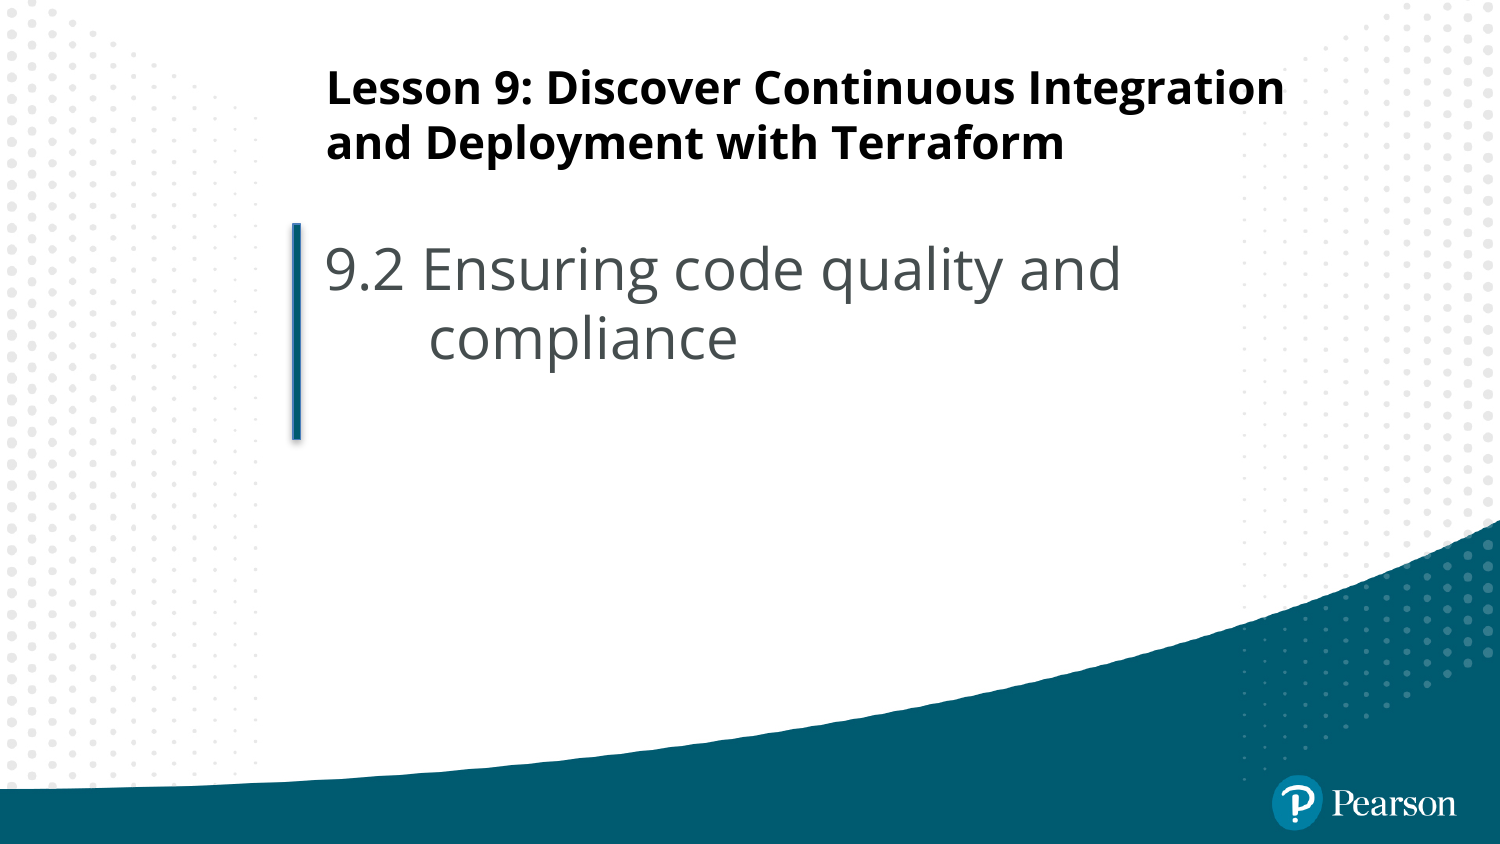

# Lesson 9: Discover Continuous Integration and Deployment with Terraform
9.2 Ensuring code quality and compliance